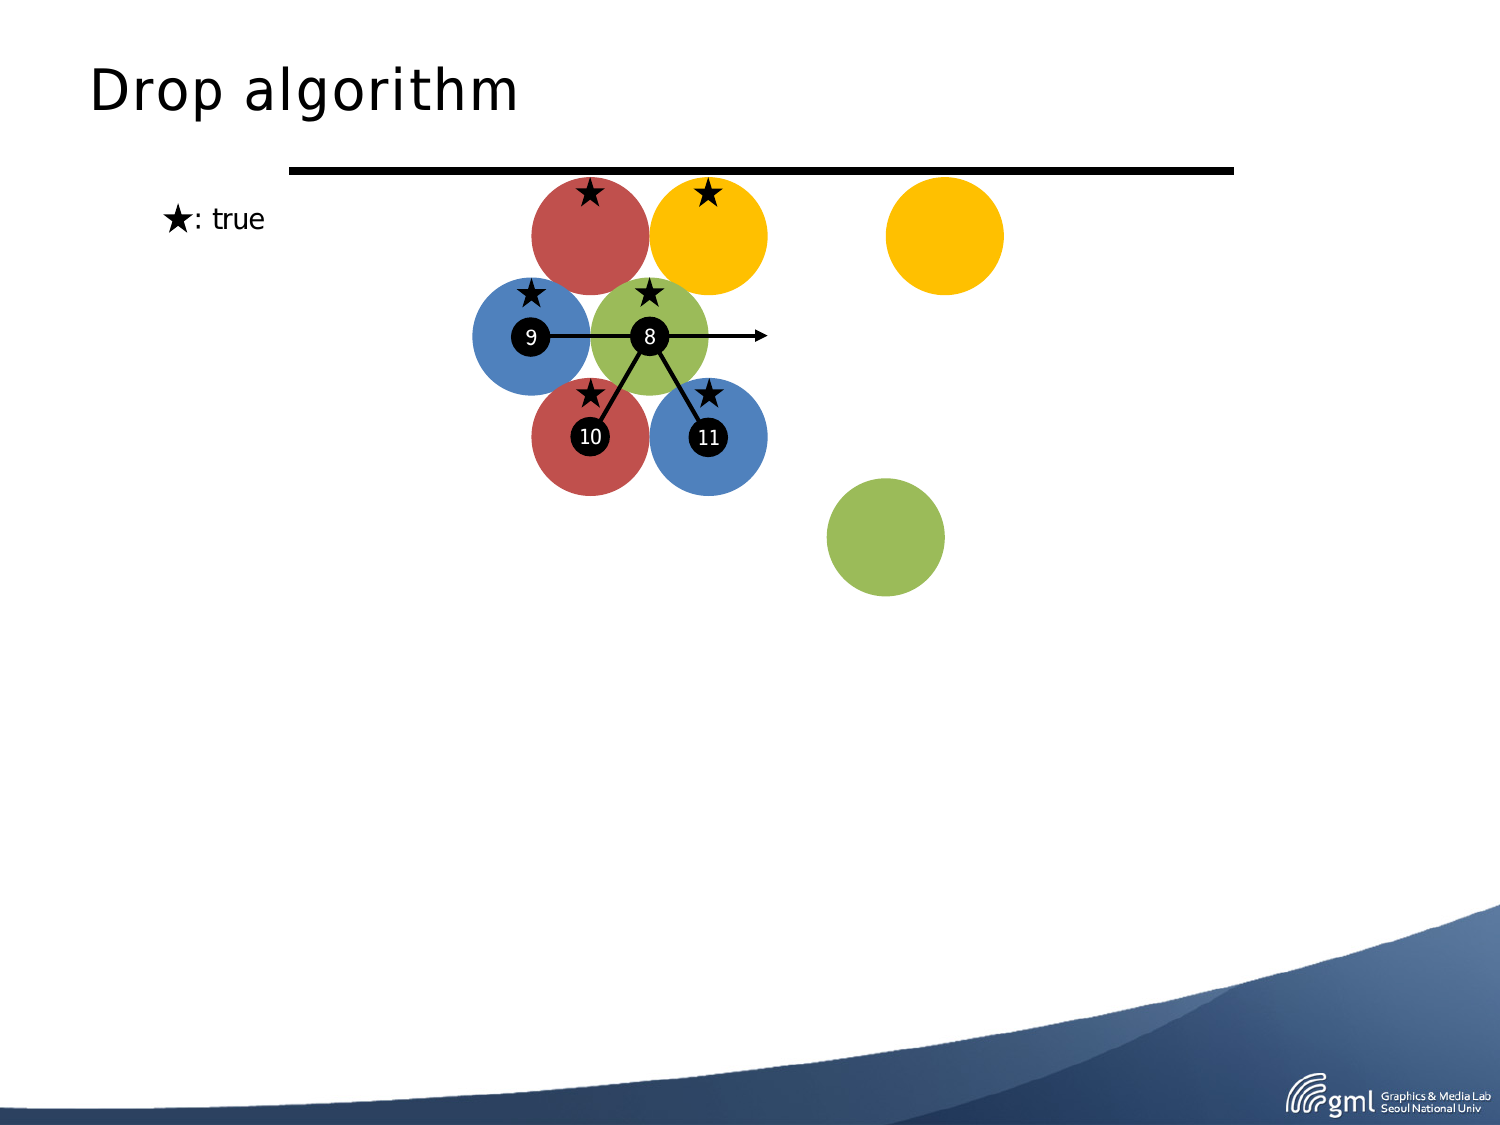

# Drop algorithm

: true

8

9

10

11